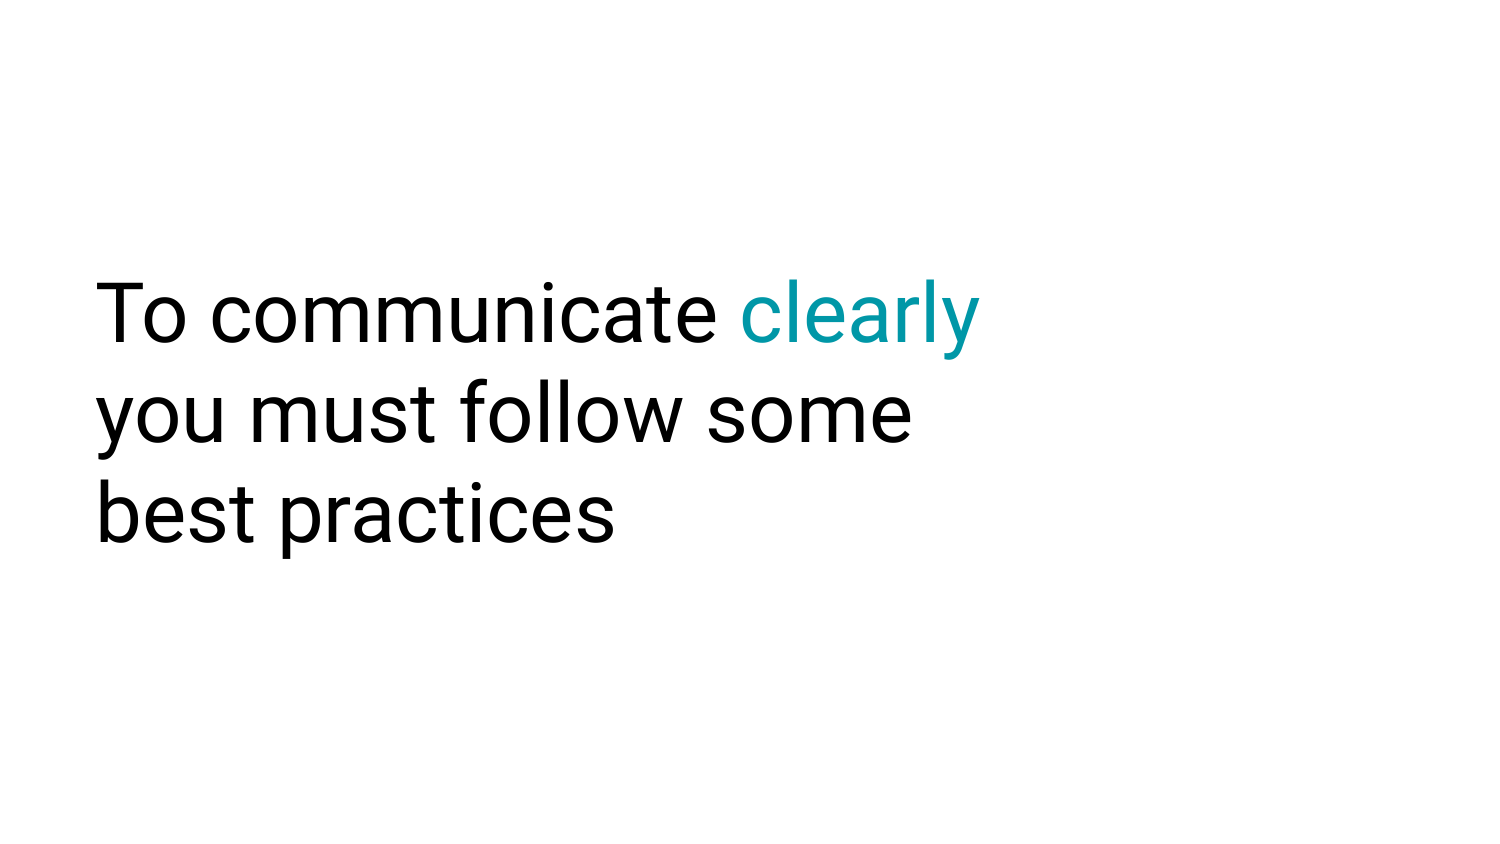

# To communicate clearly you must follow some best practices